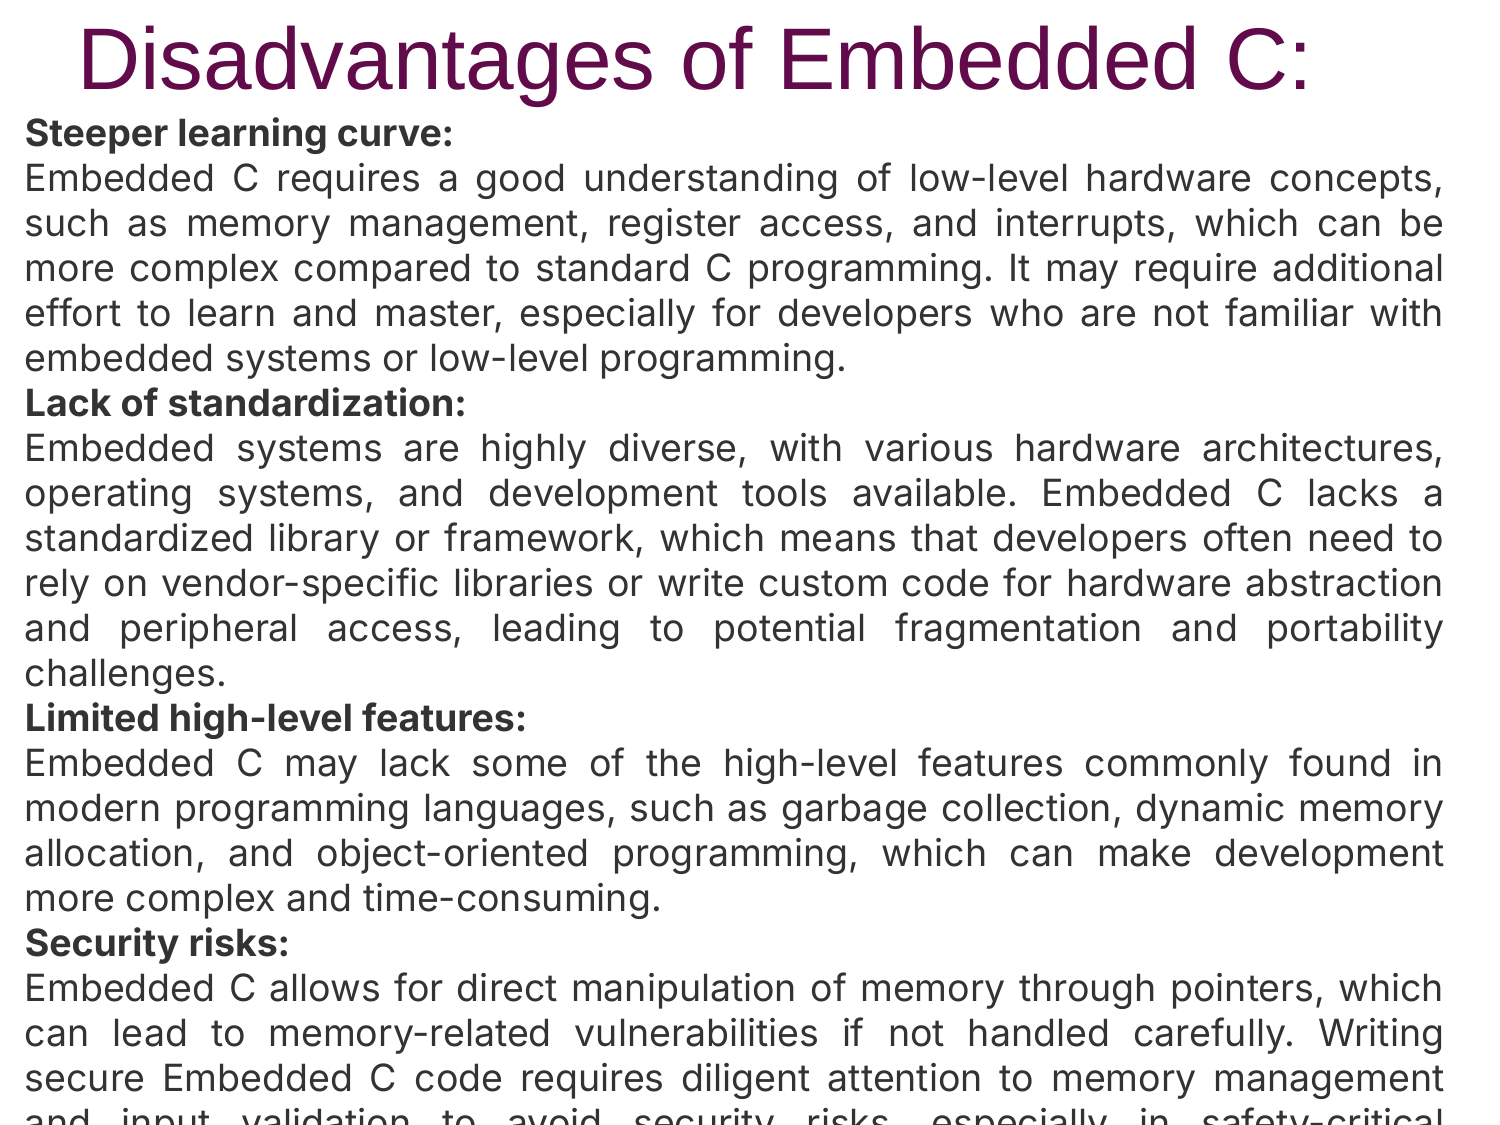

# Disadvantages of Embedded C:
Steeper learning curve:
Embedded C requires a good understanding of low-level hardware concepts, such as memory management, register access, and interrupts, which can be more complex compared to standard C programming. It may require additional effort to learn and master, especially for developers who are not familiar with embedded systems or low-level programming.
Lack of standardization:
Embedded systems are highly diverse, with various hardware architectures, operating systems, and development tools available. Embedded C lacks a standardized library or framework, which means that developers often need to rely on vendor-specific libraries or write custom code for hardware abstraction and peripheral access, leading to potential fragmentation and portability challenges.
Limited high-level features:
Embedded C may lack some of the high-level features commonly found in modern programming languages, such as garbage collection, dynamic memory allocation, and object-oriented programming, which can make development more complex and time-consuming.
Security risks:
Embedded C allows for direct manipulation of memory through pointers, which can lead to memory-related vulnerabilities if not handled carefully. Writing secure Embedded C code requires diligent attention to memory management and input validation to avoid security risks, especially in safety-critical embedded systems.